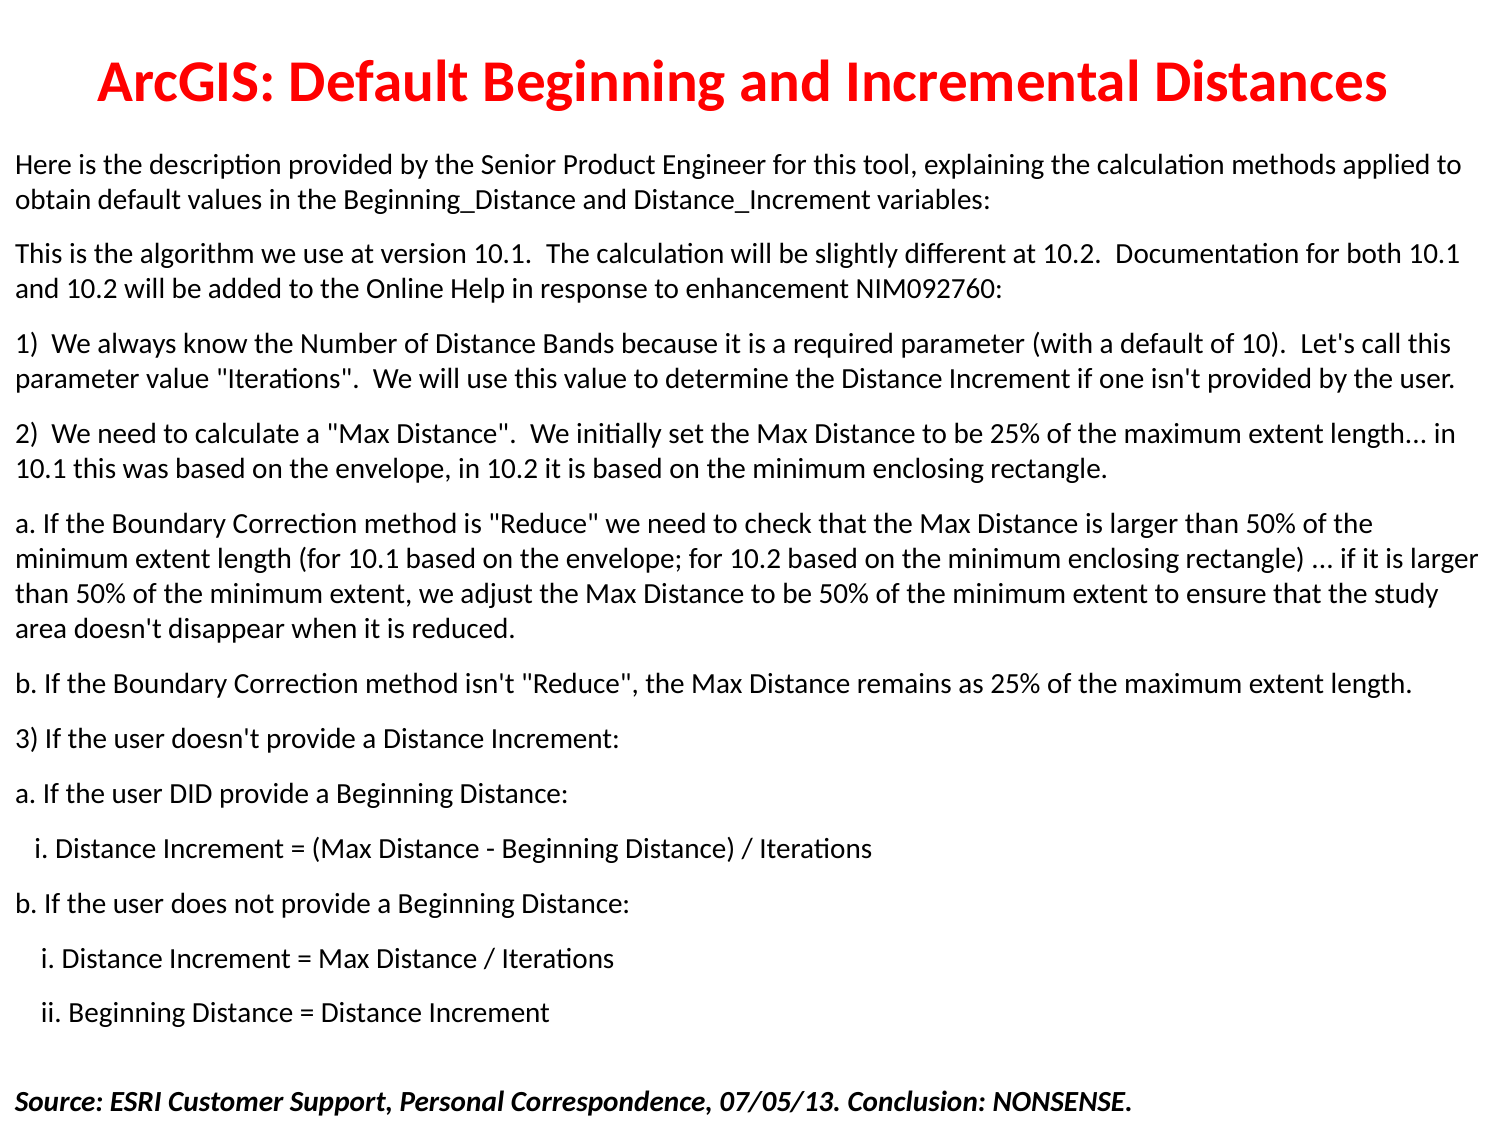

# ArcGIS: Default Beginning and Incremental Distances
Here is the description provided by the Senior Product Engineer for this tool, explaining the calculation methods applied to obtain default values in the Beginning_Distance and Distance_Increment variables:
This is the algorithm we use at version 10.1.  The calculation will be slightly different at 10.2.  Documentation for both 10.1 and 10.2 will be added to the Online Help in response to enhancement NIM092760:
1)  We always know the Number of Distance Bands because it is a required parameter (with a default of 10).  Let's call this parameter value "Iterations".  We will use this value to determine the Distance Increment if one isn't provided by the user.
2)  We need to calculate a "Max Distance".  We initially set the Max Distance to be 25% of the maximum extent length... in 10.1 this was based on the envelope, in 10.2 it is based on the minimum enclosing rectangle.
a. If the Boundary Correction method is "Reduce" we need to check that the Max Distance is larger than 50% of the minimum extent length (for 10.1 based on the envelope; for 10.2 based on the minimum enclosing rectangle) ... if it is larger than 50% of the minimum extent, we adjust the Max Distance to be 50% of the minimum extent to ensure that the study area doesn't disappear when it is reduced.
b. If the Boundary Correction method isn't "Reduce", the Max Distance remains as 25% of the maximum extent length.
3) If the user doesn't provide a Distance Increment:
a. If the user DID provide a Beginning Distance:
   i. Distance Increment = (Max Distance - Beginning Distance) / Iterations
b. If the user does not provide a Beginning Distance:
    i. Distance Increment = Max Distance / Iterations
    ii. Beginning Distance = Distance Increment
Source: ESRI Customer Support, Personal Correspondence, 07/05/13. Conclusion: NONSENSE.